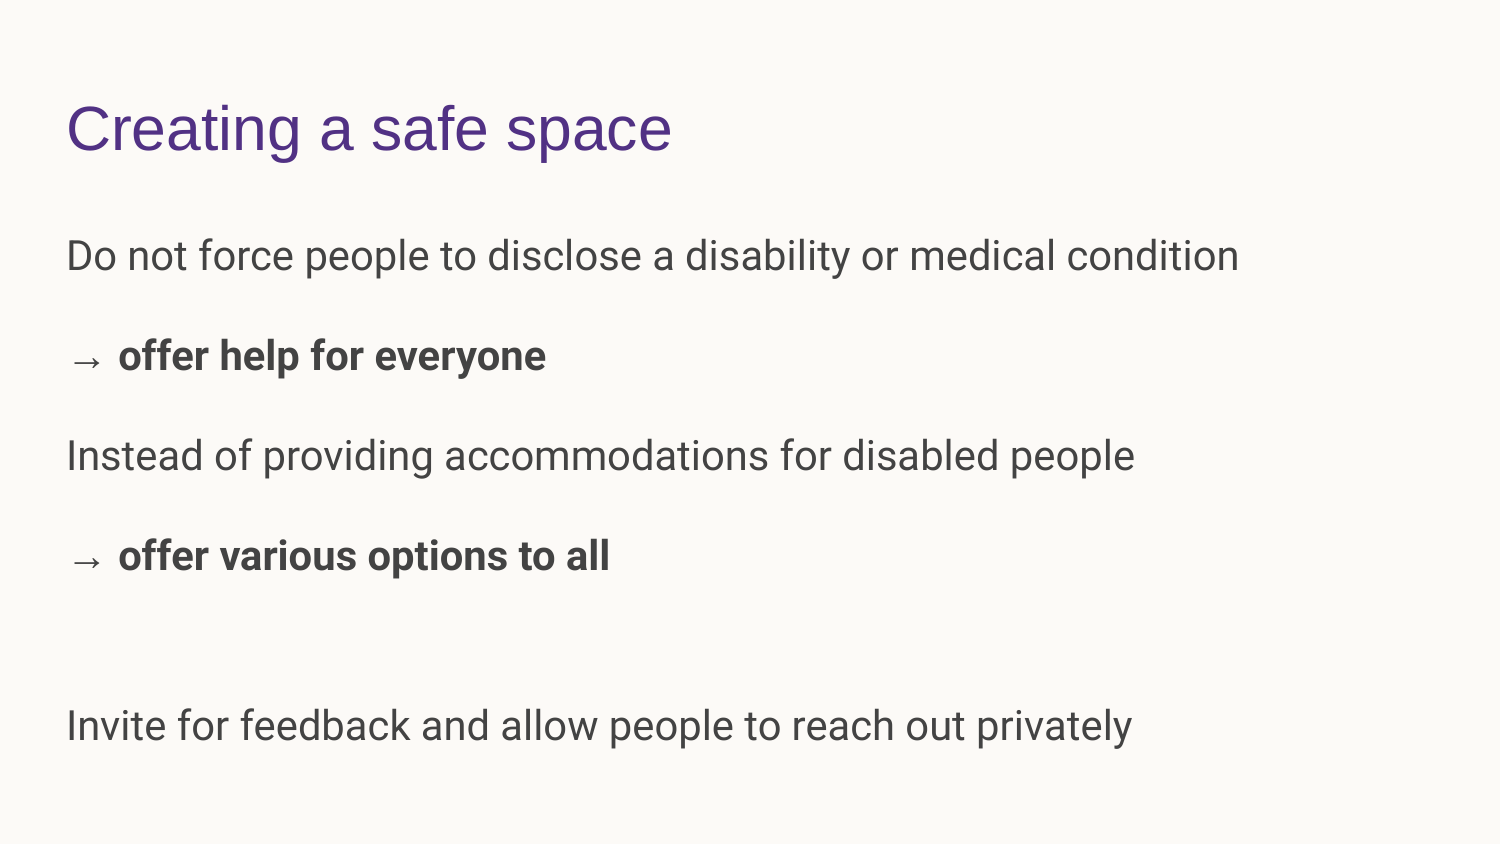

# Creating a safe space
Do not force people to disclose a disability or medical condition
→ offer help for everyone
Instead of providing accommodations for disabled people
→ offer various options to all

Invite for feedback and allow people to reach out privately